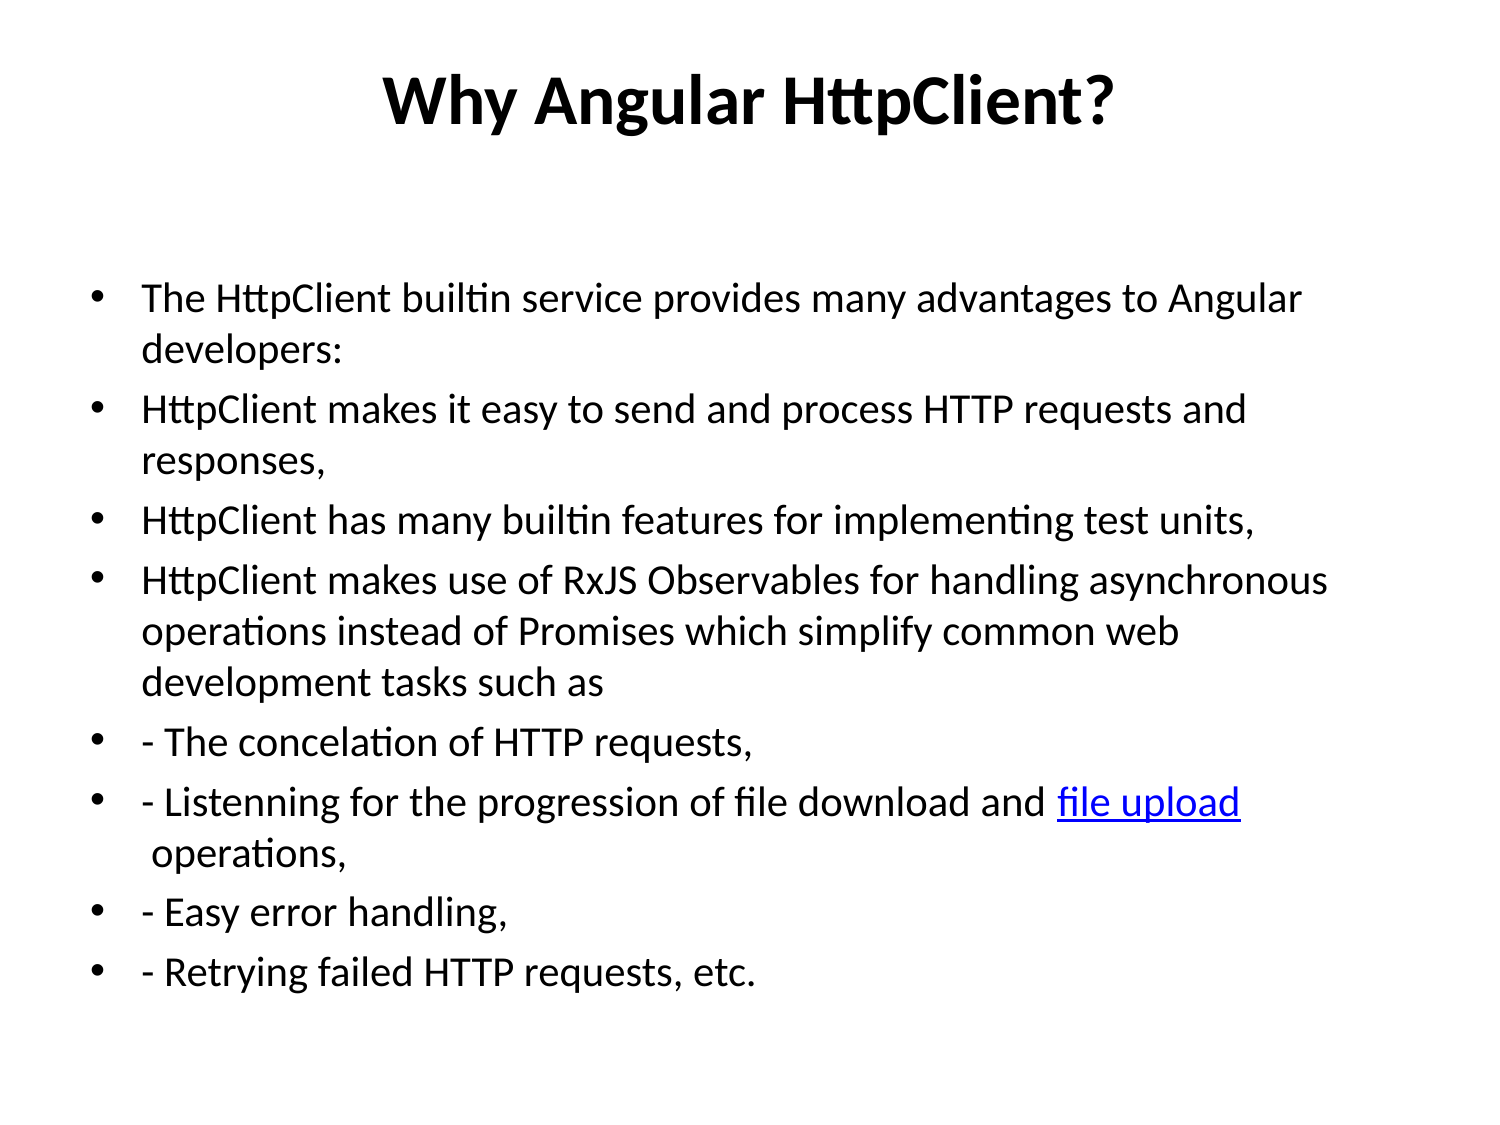

# Why Angular HttpClient?
The HttpClient builtin service provides many advantages to Angular developers:
HttpClient makes it easy to send and process HTTP requests and responses,
HttpClient has many builtin features for implementing test units,
HttpClient makes use of RxJS Observables for handling asynchronous operations instead of Promises which simplify common web development tasks such as
- The concelation of HTTP requests,
- Listenning for the progression of file download and file upload operations,
- Easy error handling,
- Retrying failed HTTP requests, etc.